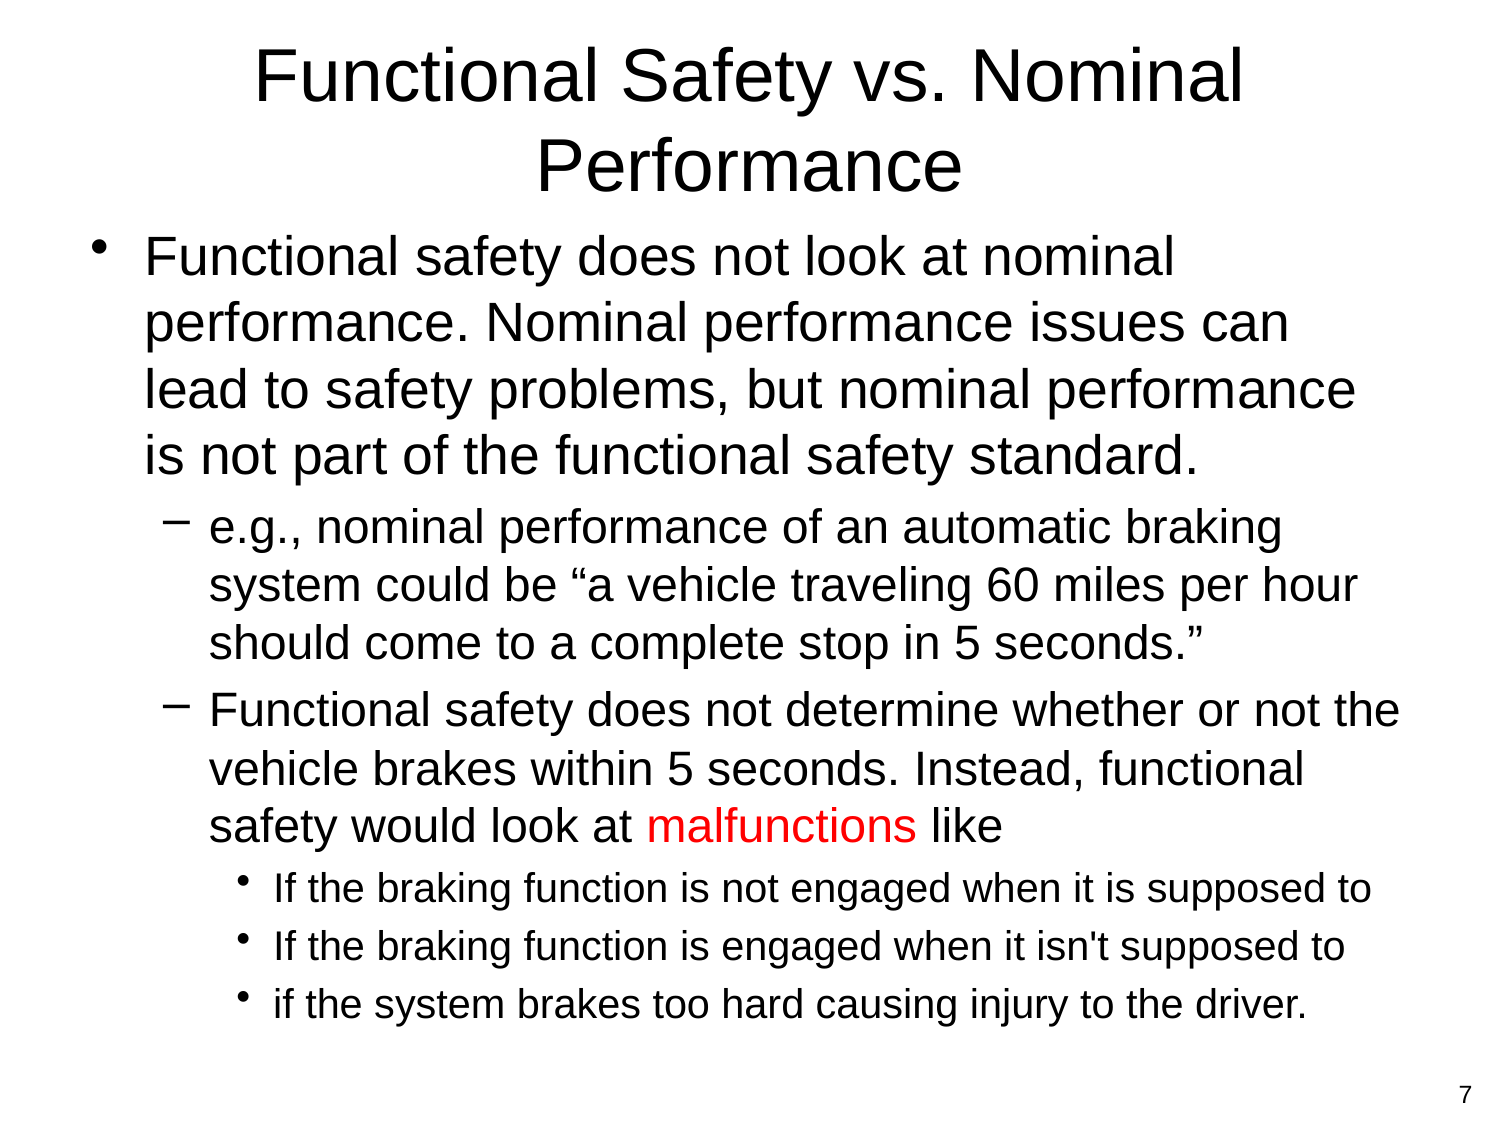

# Functional Safety vs. Nominal Performance
Functional safety does not look at nominal performance. Nominal performance issues can lead to safety problems, but nominal performance is not part of the functional safety standard.
e.g., nominal performance of an automatic braking system could be “a vehicle traveling 60 miles per hour should come to a complete stop in 5 seconds.”
Functional safety does not determine whether or not the vehicle brakes within 5 seconds. Instead, functional safety would look at malfunctions like
If the braking function is not engaged when it is supposed to
If the braking function is engaged when it isn't supposed to
if the system brakes too hard causing injury to the driver.
7